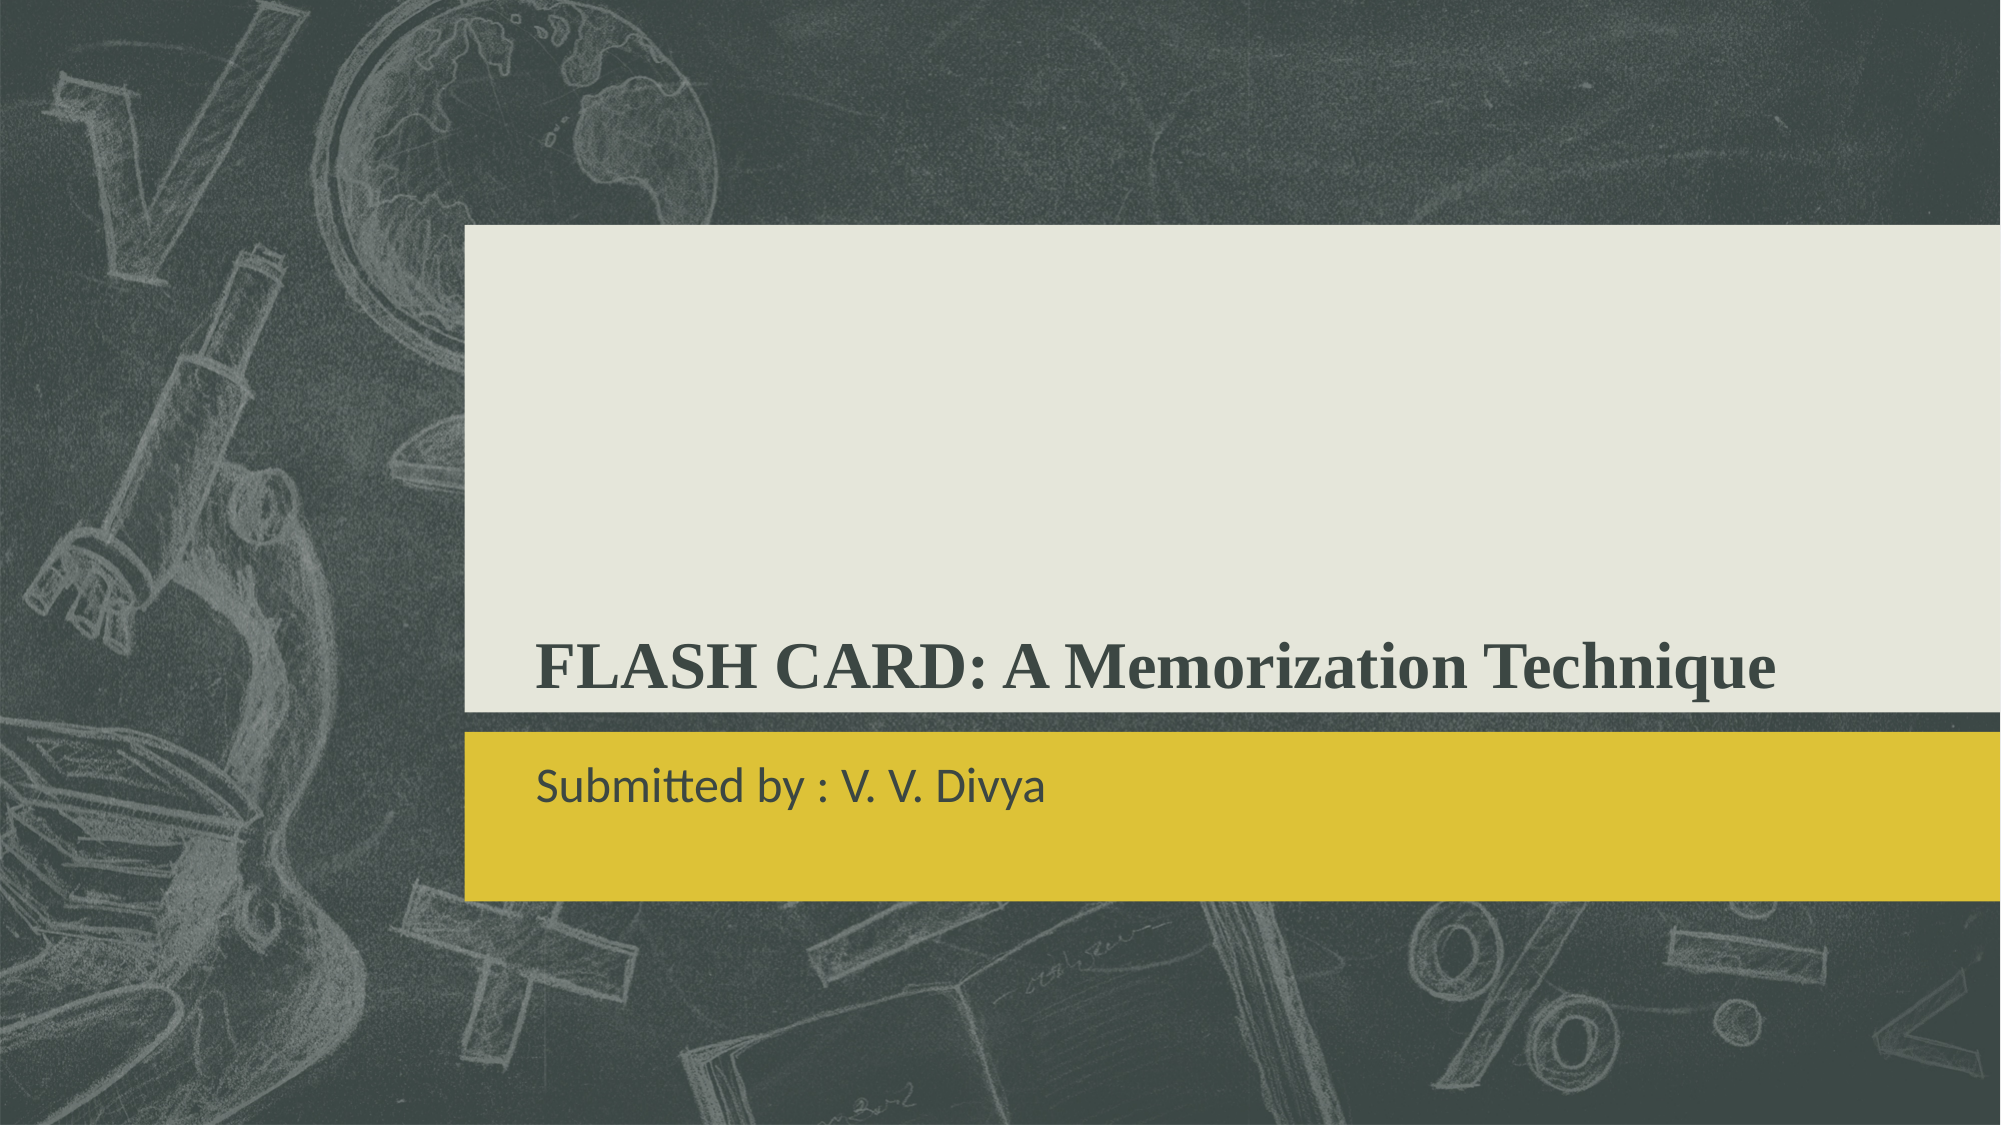

# FLASH CARD: A Memorization Technique
Submitted by : V. V. Divya